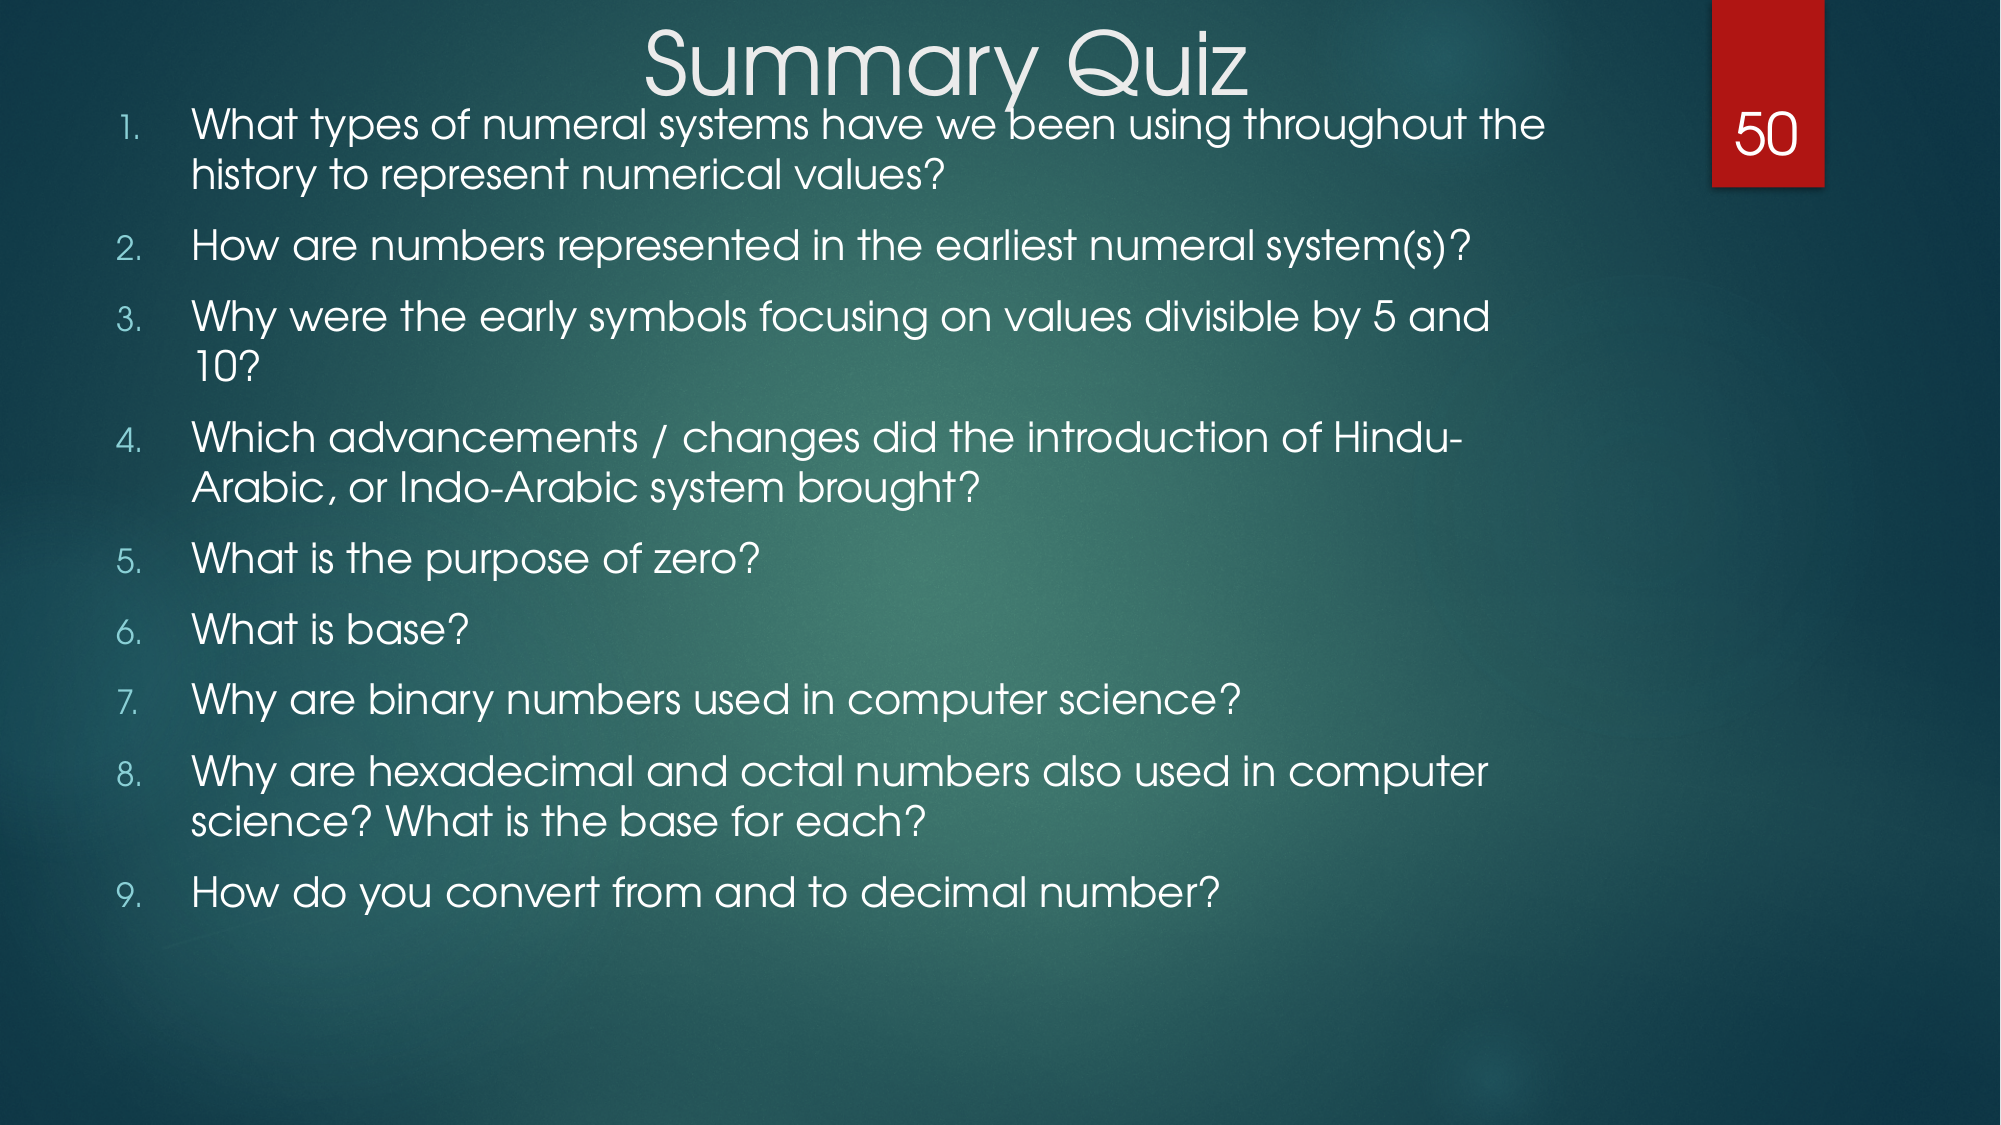

# Summary Quiz
50
What types of numeral systems have we been using throughout the history to represent numerical values?
How are numbers represented in the earliest numeral system(s)?
Why were the early symbols focusing on values divisible by 5 and 10?
Which advancements / changes did the introduction of Hindu-Arabic, or Indo-Arabic system brought?
What is the purpose of zero?
What is base?
Why are binary numbers used in computer science?
Why are hexadecimal and octal numbers also used in computer science? What is the base for each?
How do you convert from and to decimal number?